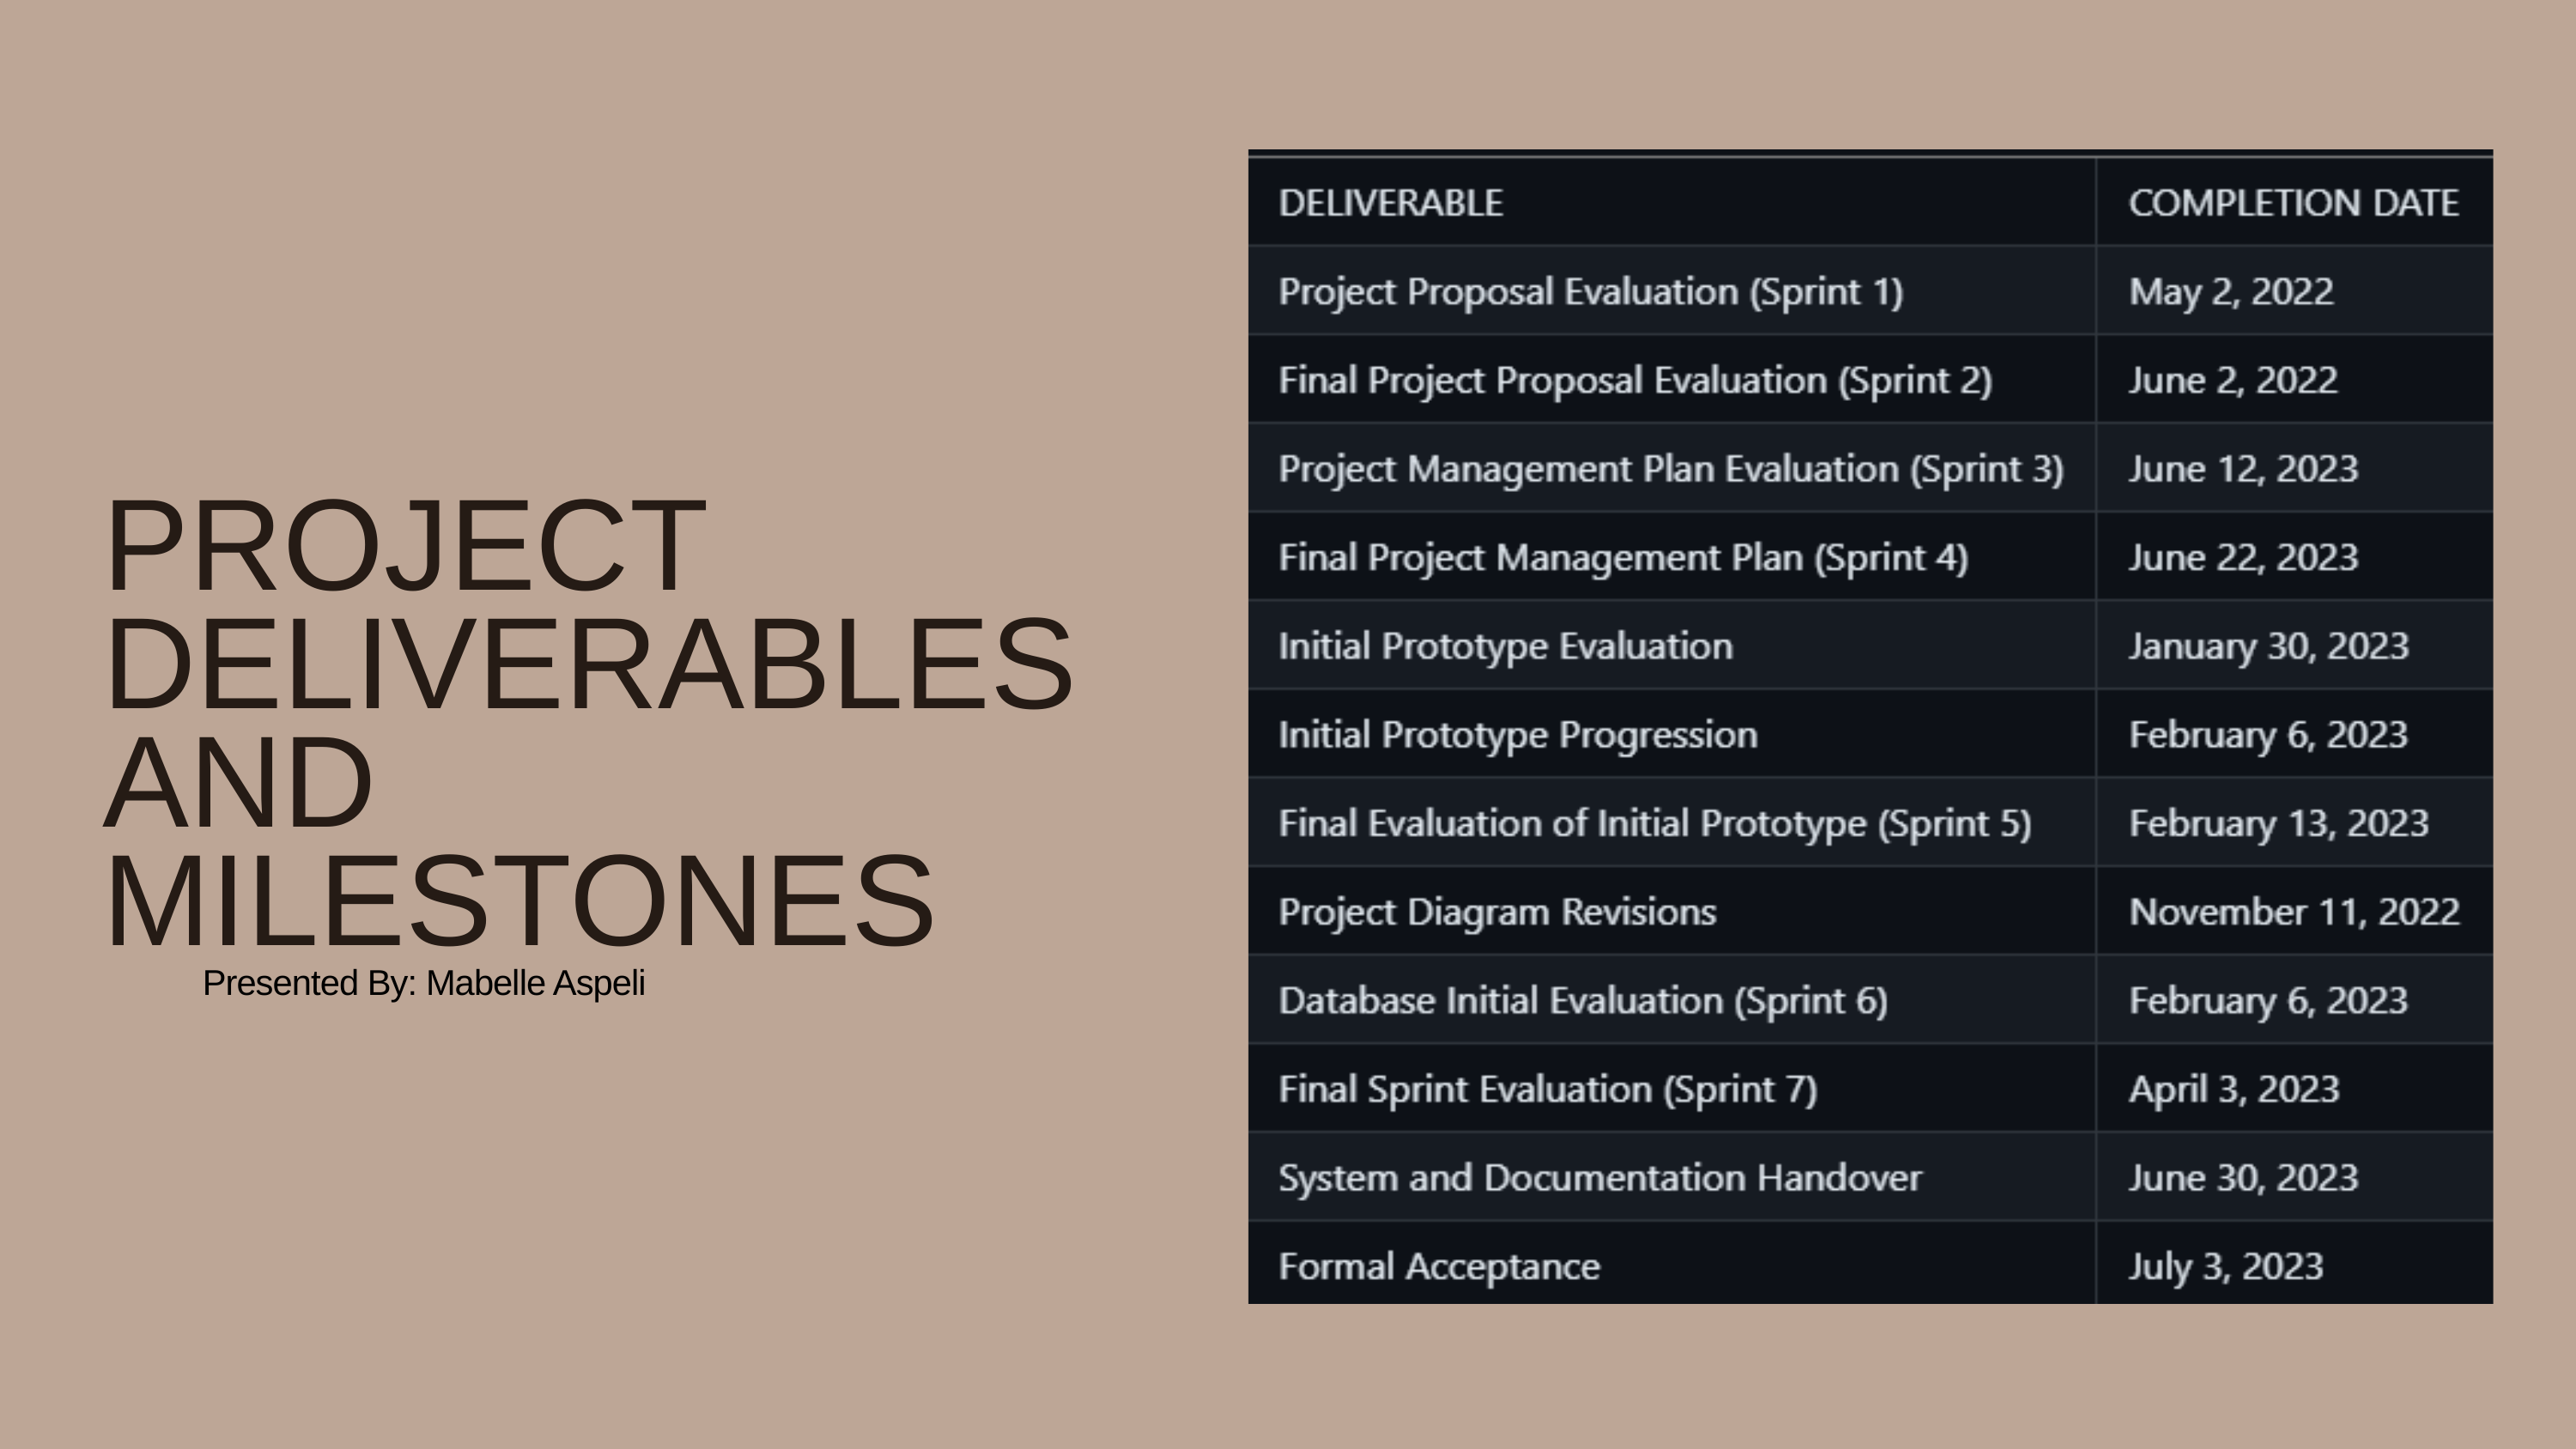

PROJECT DELIVERABLES AND MILESTONES
Presented By: Mabelle Aspeli